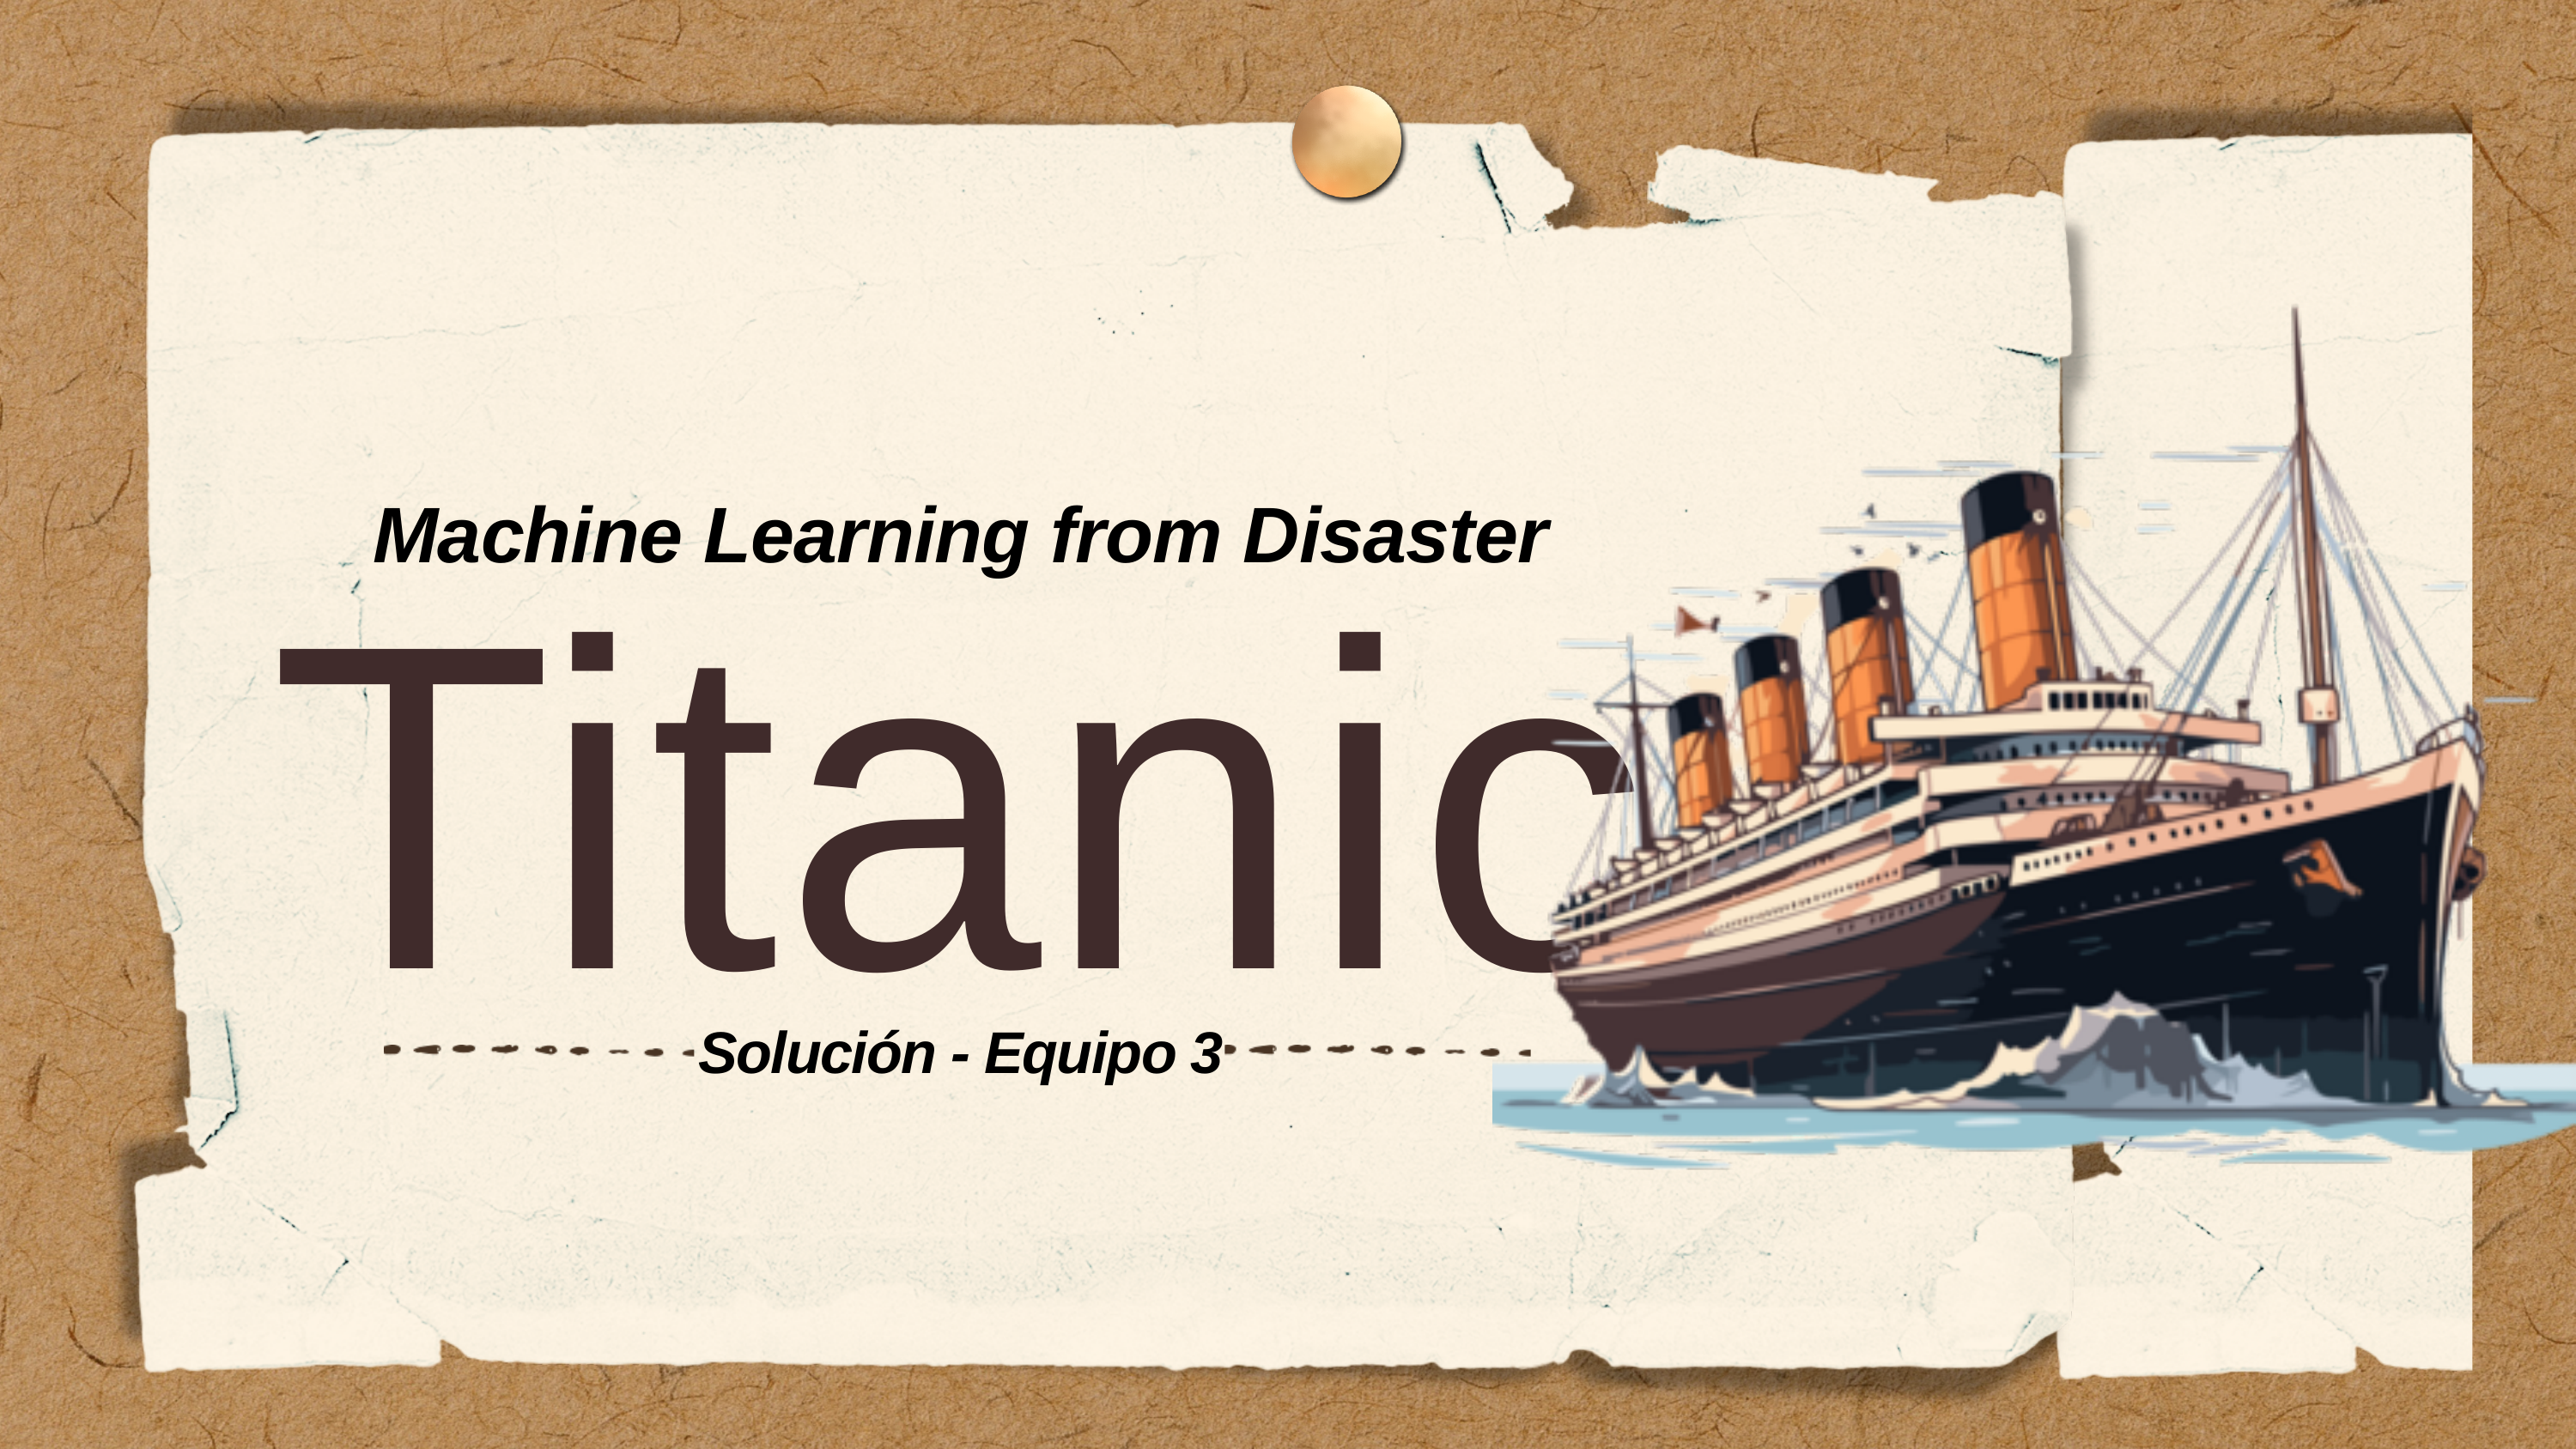

Titanic
Machine Learning from Disaster
Solución - Equipo 3